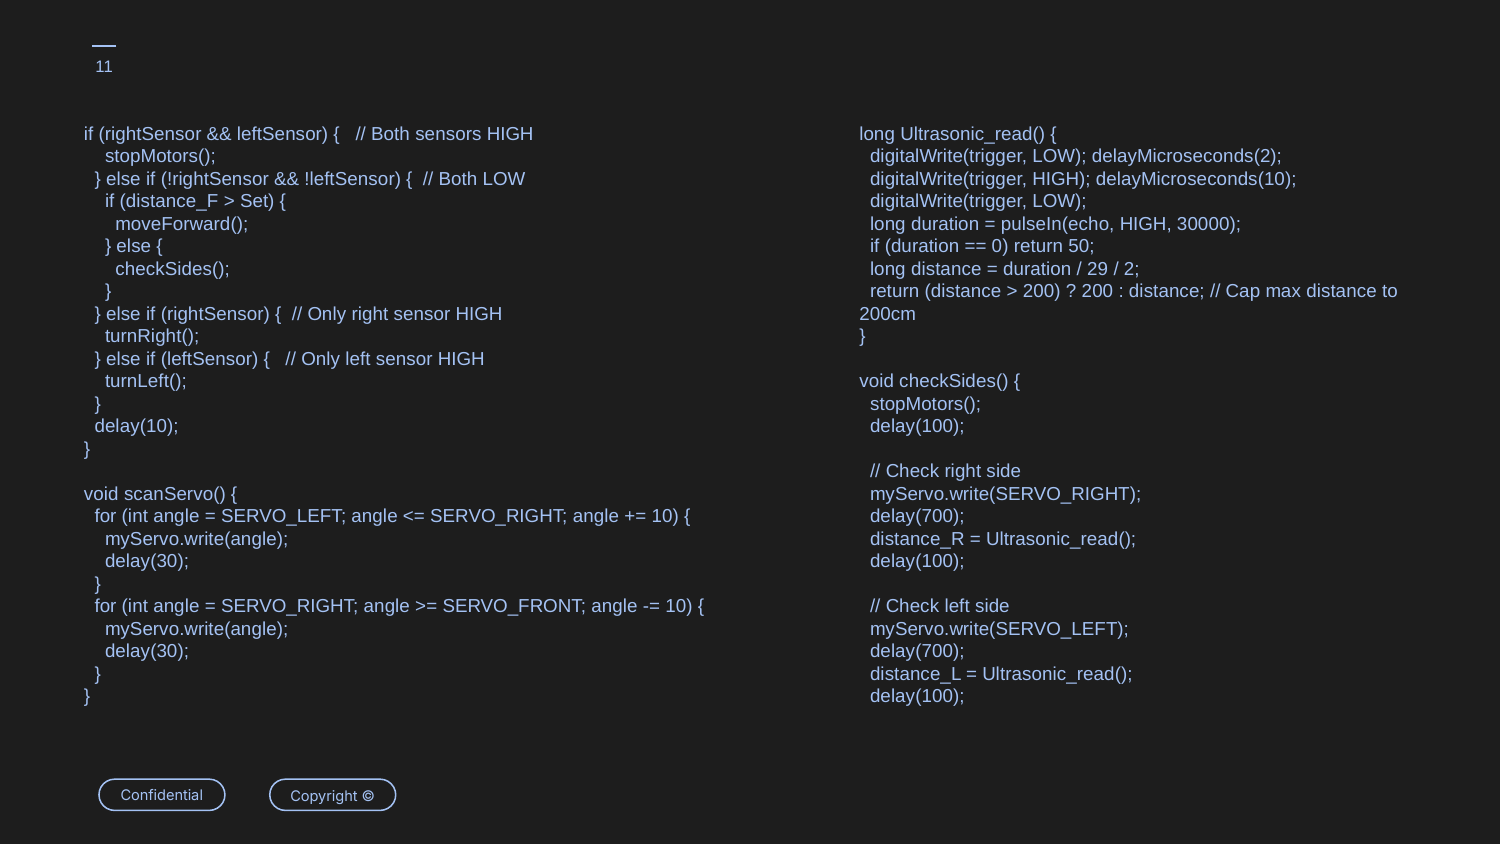

11
if (rightSensor && leftSensor) {   // Both sensors HIGH
    stopMotors();
  } else if (!rightSensor && !leftSensor) {  // Both LOW
    if (distance_F > Set) {
      moveForward();
    } else {
      checkSides();
    }
  } else if (rightSensor) {  // Only right sensor HIGH
    turnRight();
  } else if (leftSensor) {   // Only left sensor HIGH
    turnLeft();
  }
  delay(10);
}

void scanServo() {
  for (int angle = SERVO_LEFT; angle <= SERVO_RIGHT; angle += 10) {
    myServo.write(angle);
    delay(30);
  }
  for (int angle = SERVO_RIGHT; angle >= SERVO_FRONT; angle -= 10) {
    myServo.write(angle);
    delay(30);
  }
}

long Ultrasonic_read() {
  digitalWrite(trigger, LOW); delayMicroseconds(2);
  digitalWrite(trigger, HIGH); delayMicroseconds(10);
  digitalWrite(trigger, LOW);
  long duration = pulseIn(echo, HIGH, 30000);
  if (duration == 0) return 50;
  long distance = duration / 29 / 2;
  return (distance > 200) ? 200 : distance; // Cap max distance to 200cm
}

void checkSides() {
  stopMotors();
  delay(100);

  // Check right side
  myServo.write(SERVO_RIGHT);
  delay(700);
  distance_R = Ultrasonic_read();
  delay(100);

  // Check left side
  myServo.write(SERVO_LEFT);
  delay(700);
  distance_L = Ultrasonic_read();
  delay(100);